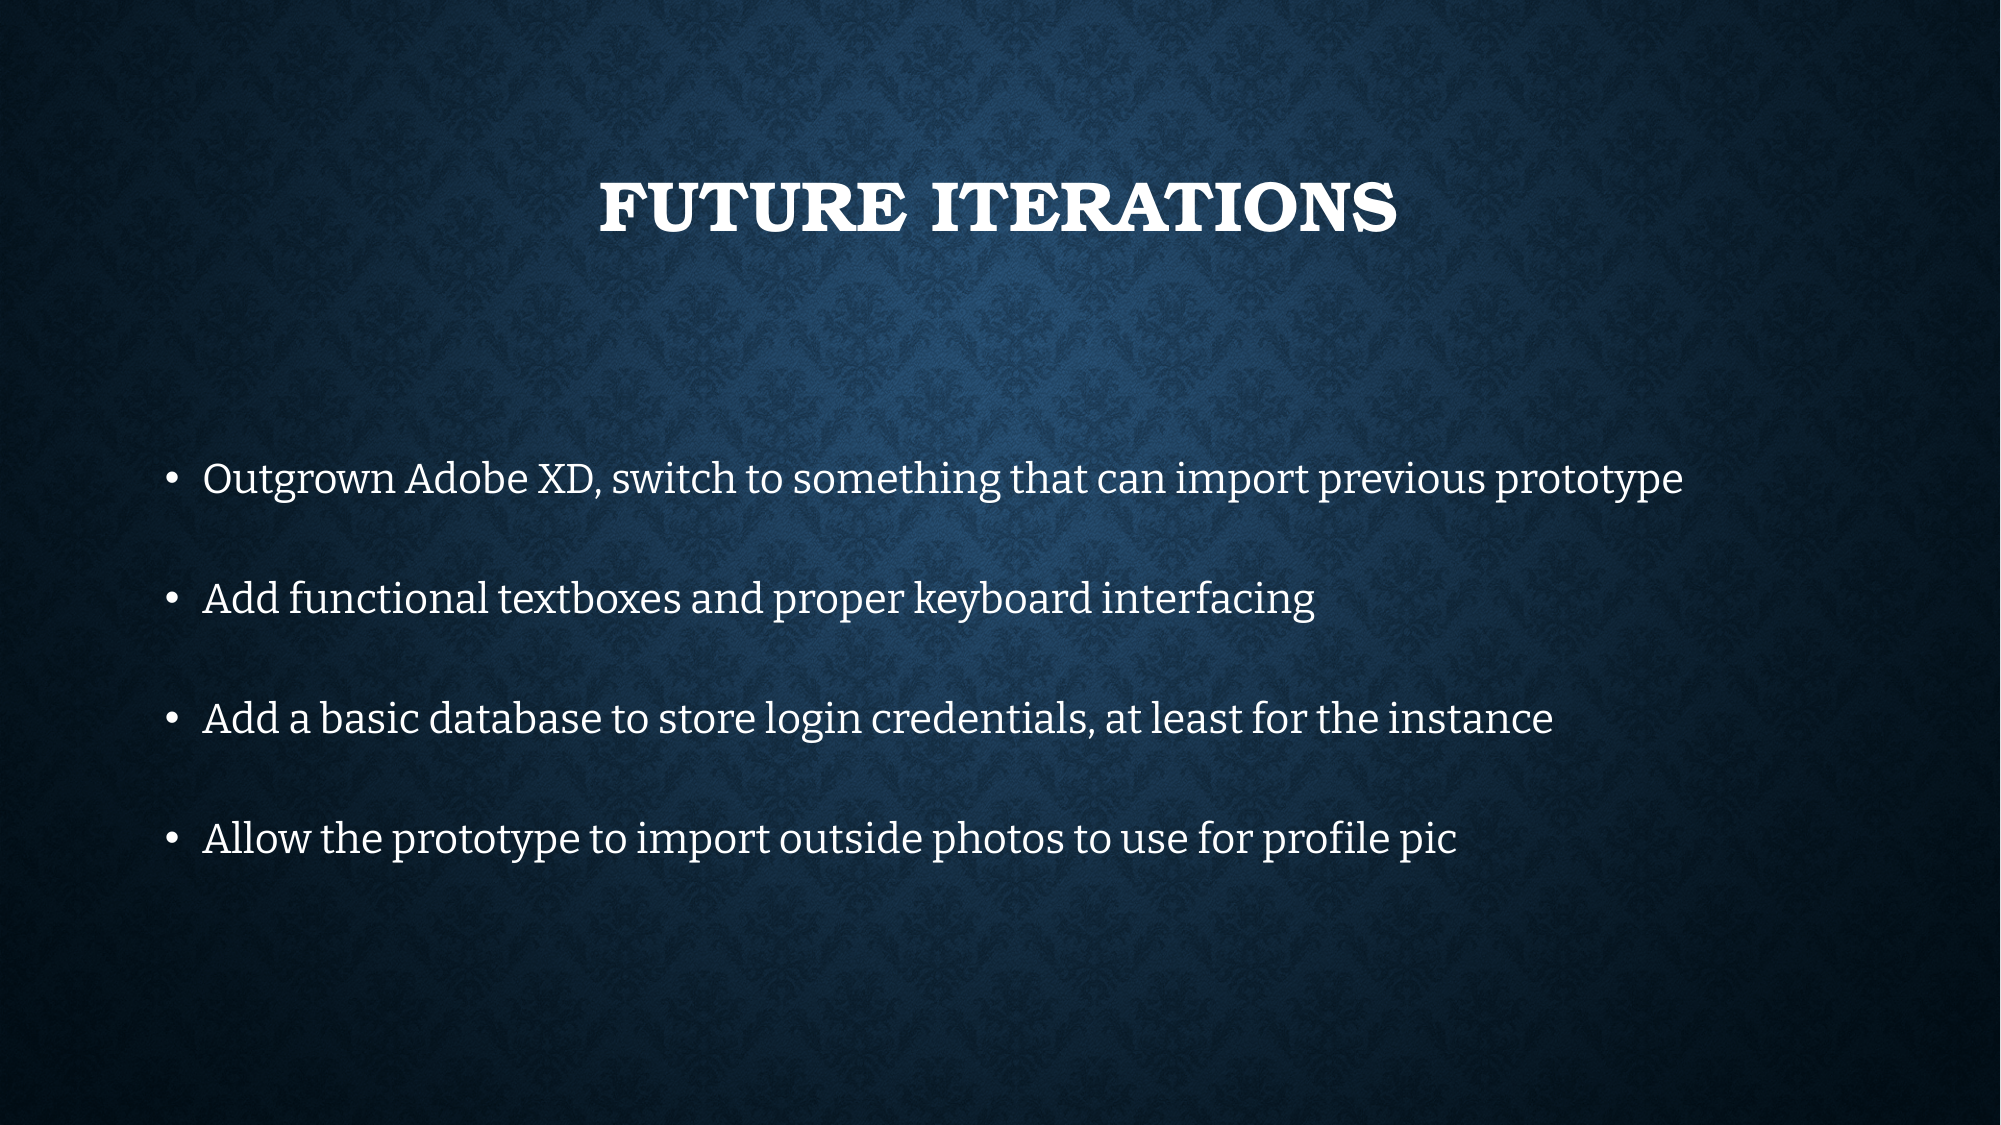

Future Iterations
Outgrown Adobe XD, switch to something that can import previous prototype

Add functional textboxes and proper keyboard interfacing

Add a basic database to store login credentials, at least for the instance

Allow the prototype to import outside photos to use for profile pic